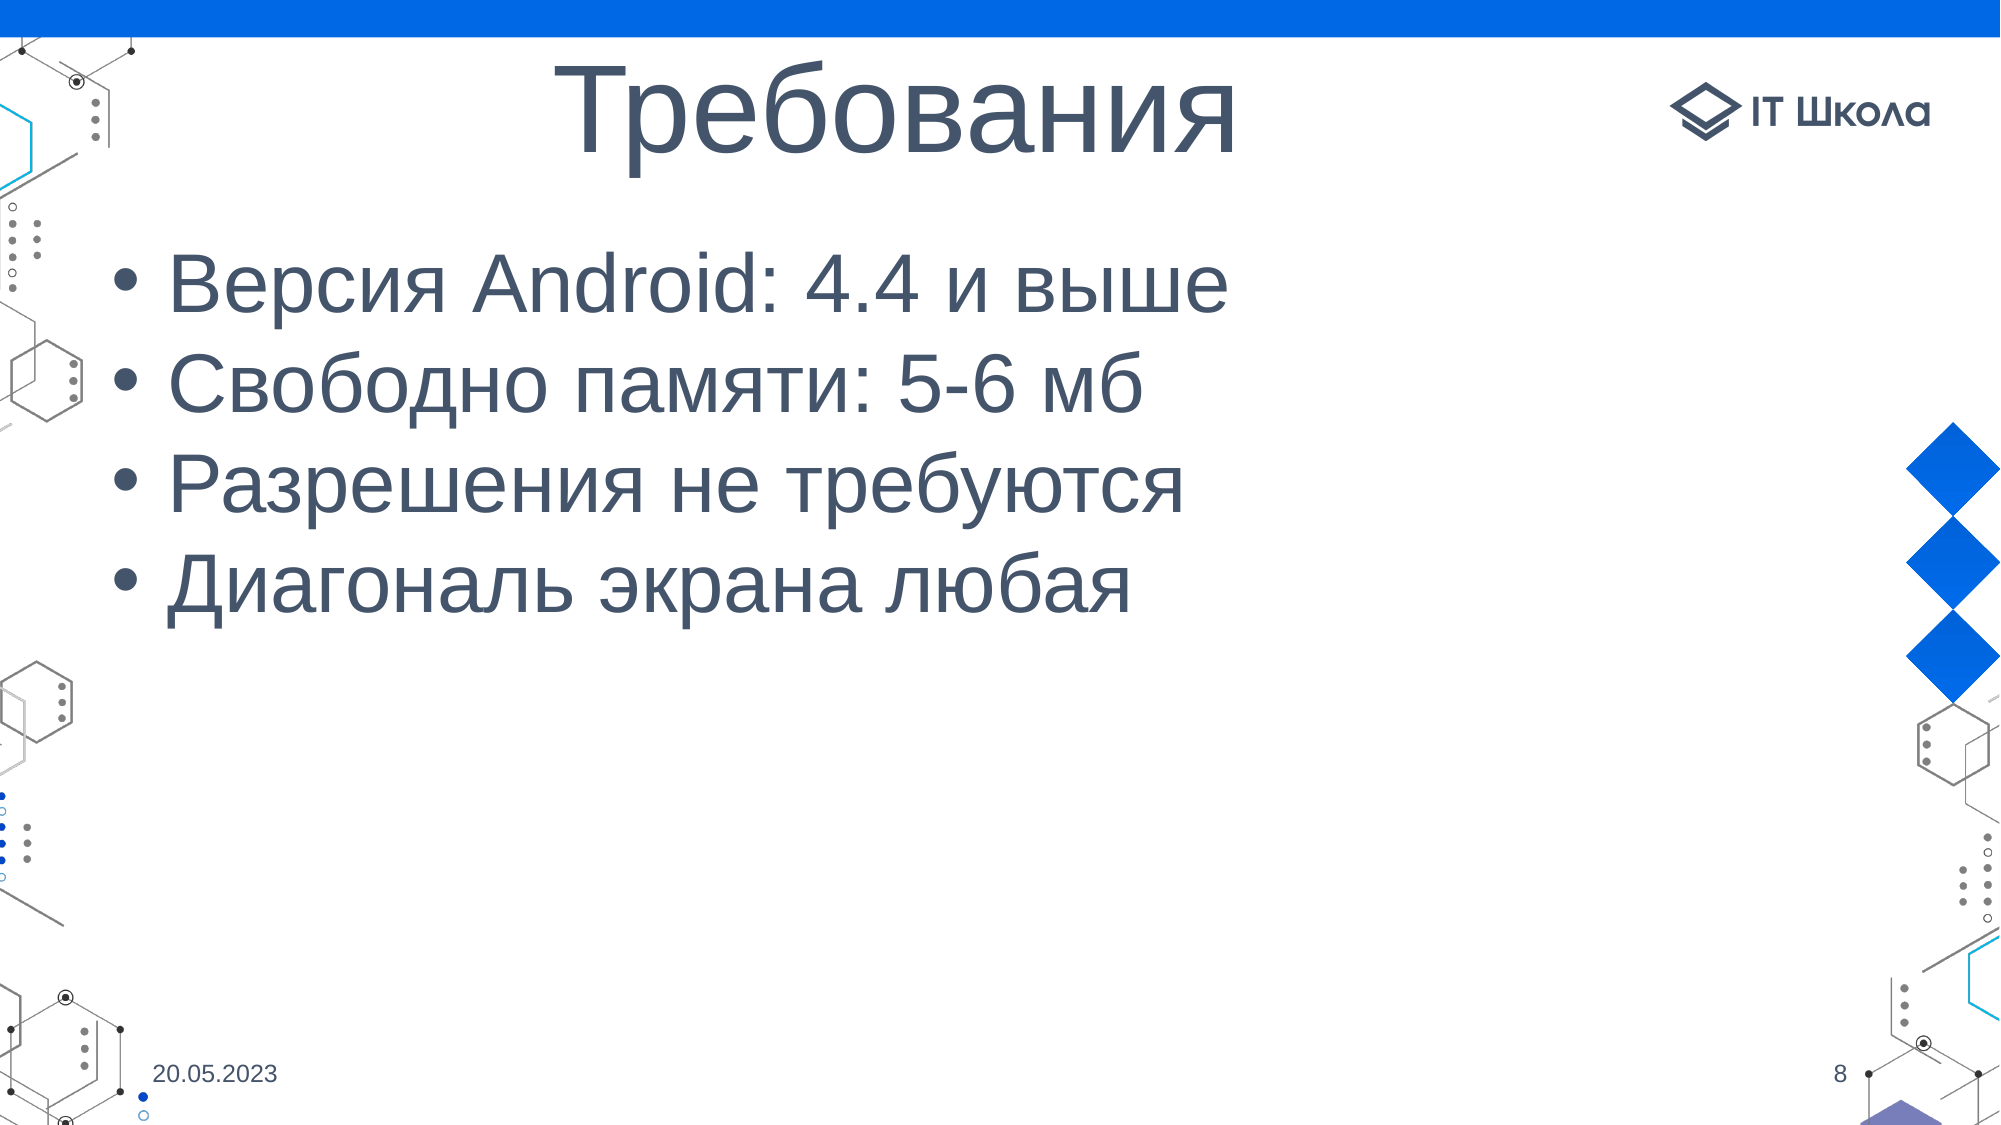

# Требования
Версия Android: 4.4 и выше
Свободно памяти: 5-6 мб
Разрешения не требуются
Диагональ экрана любая
20.05.2023
8